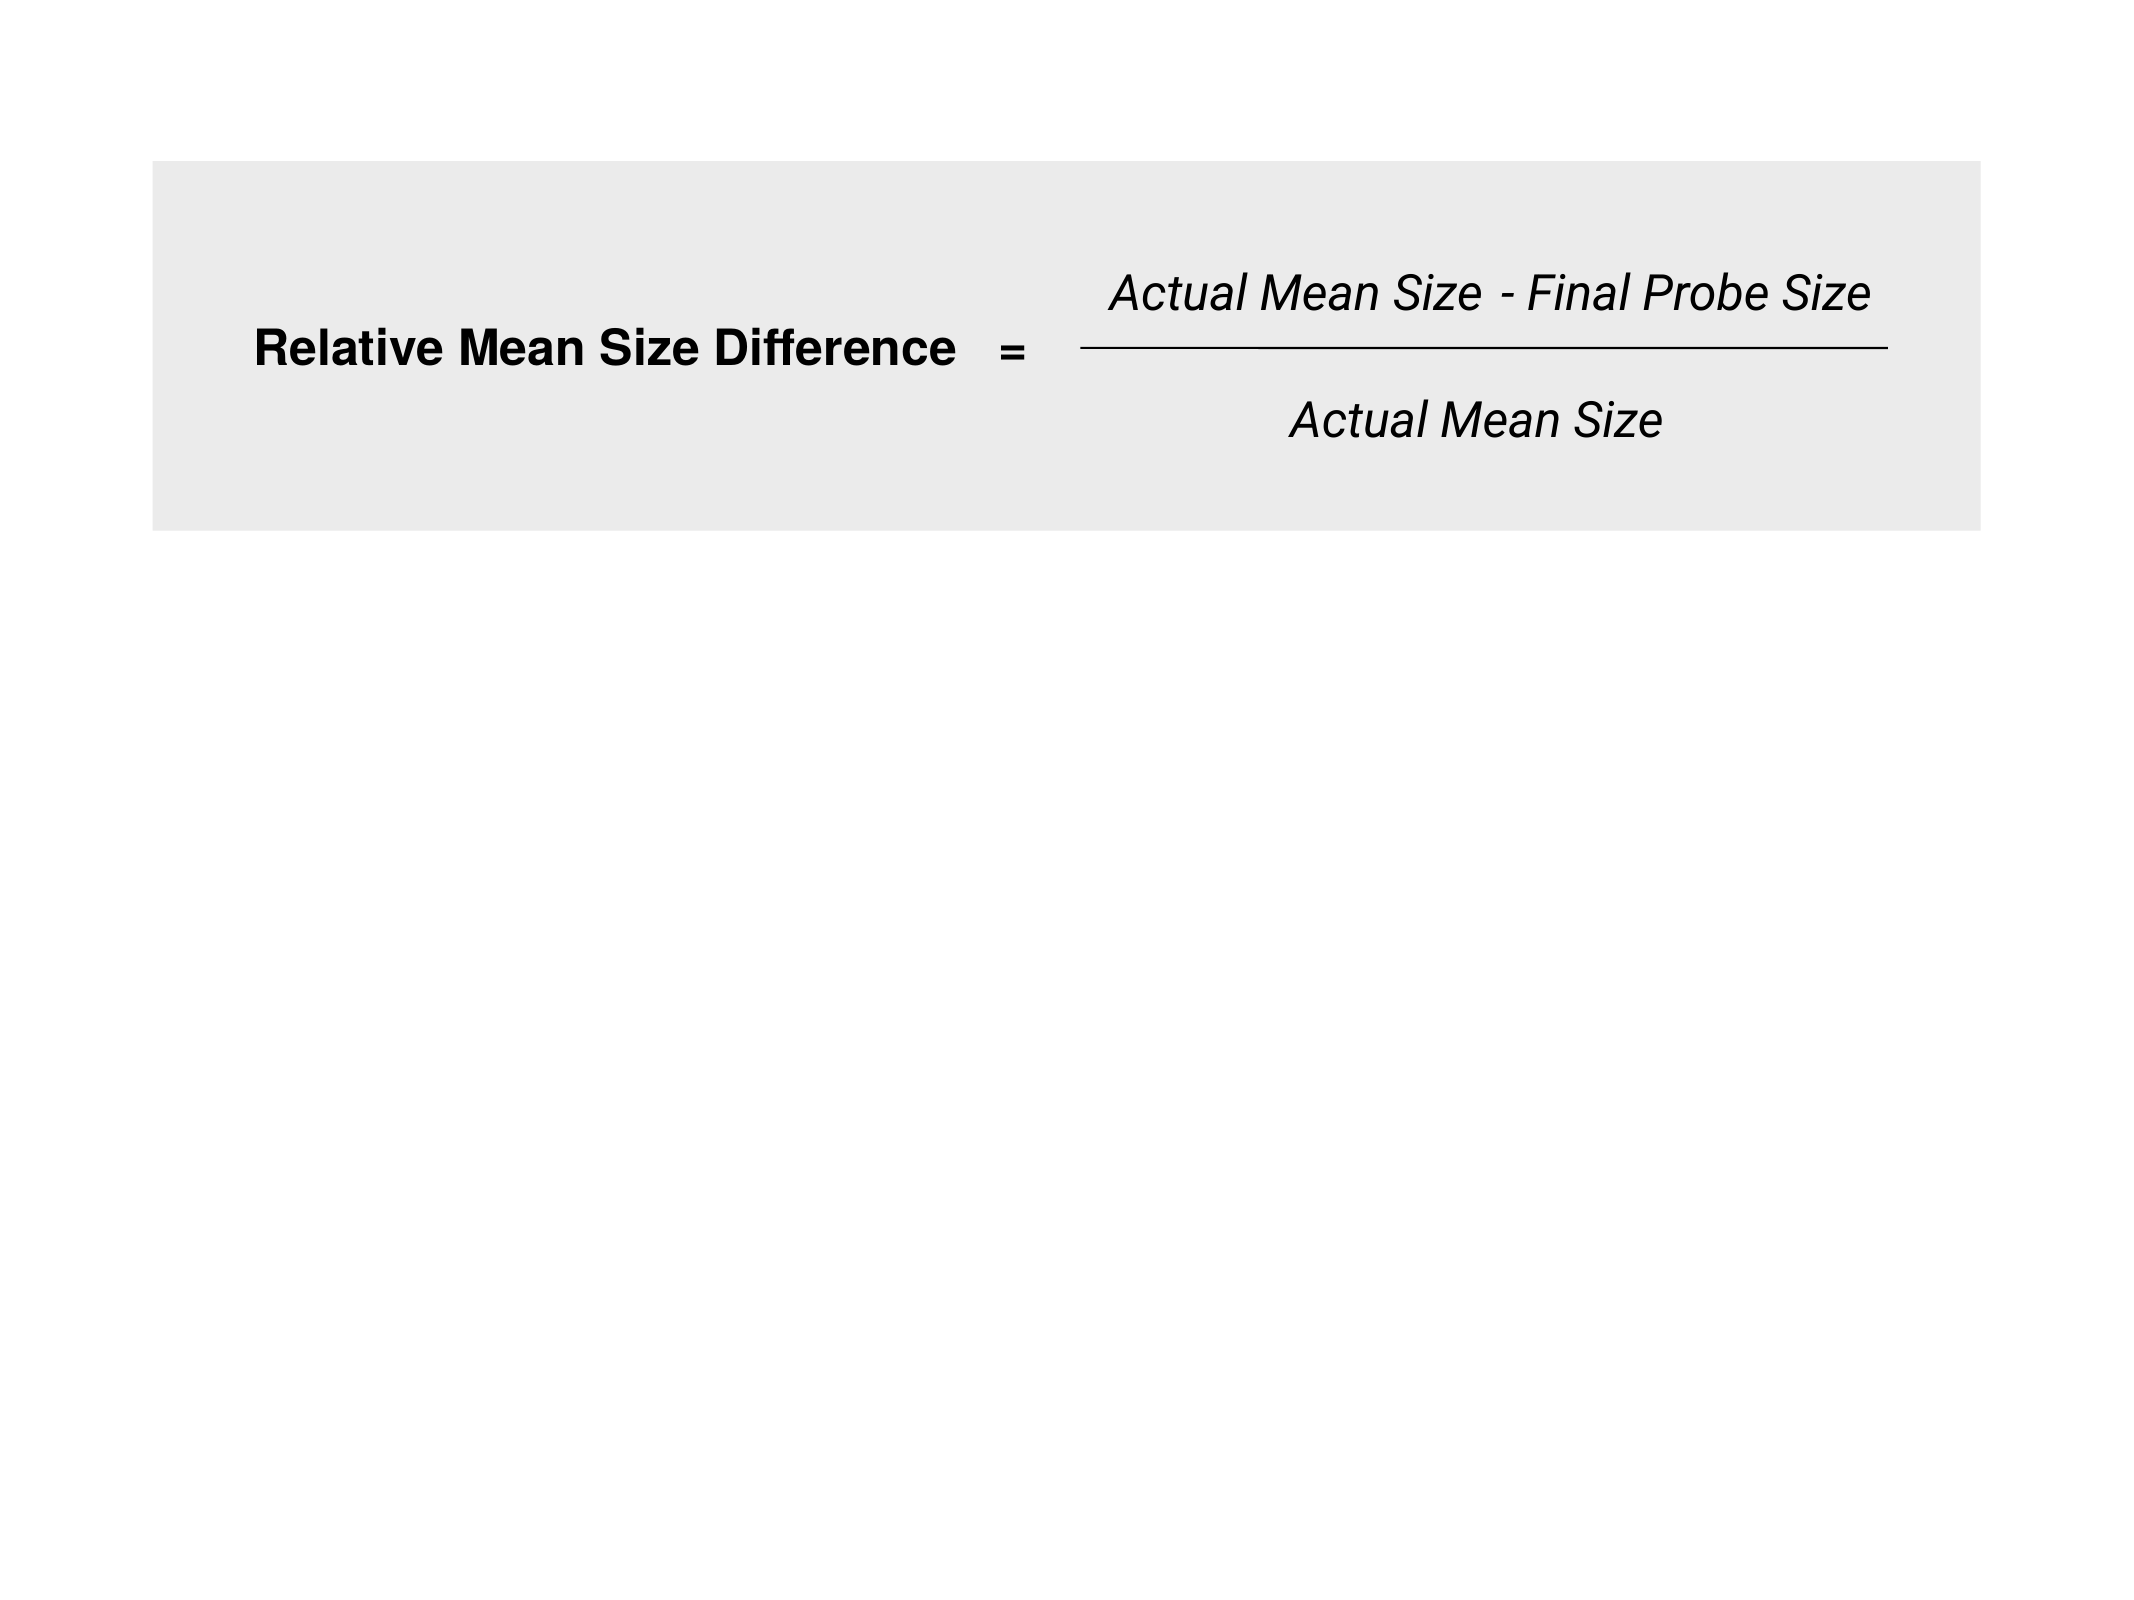

Actual Mean Size
- Final Probe Size
Relative Mean Size Difference   =

Actual Mean Size